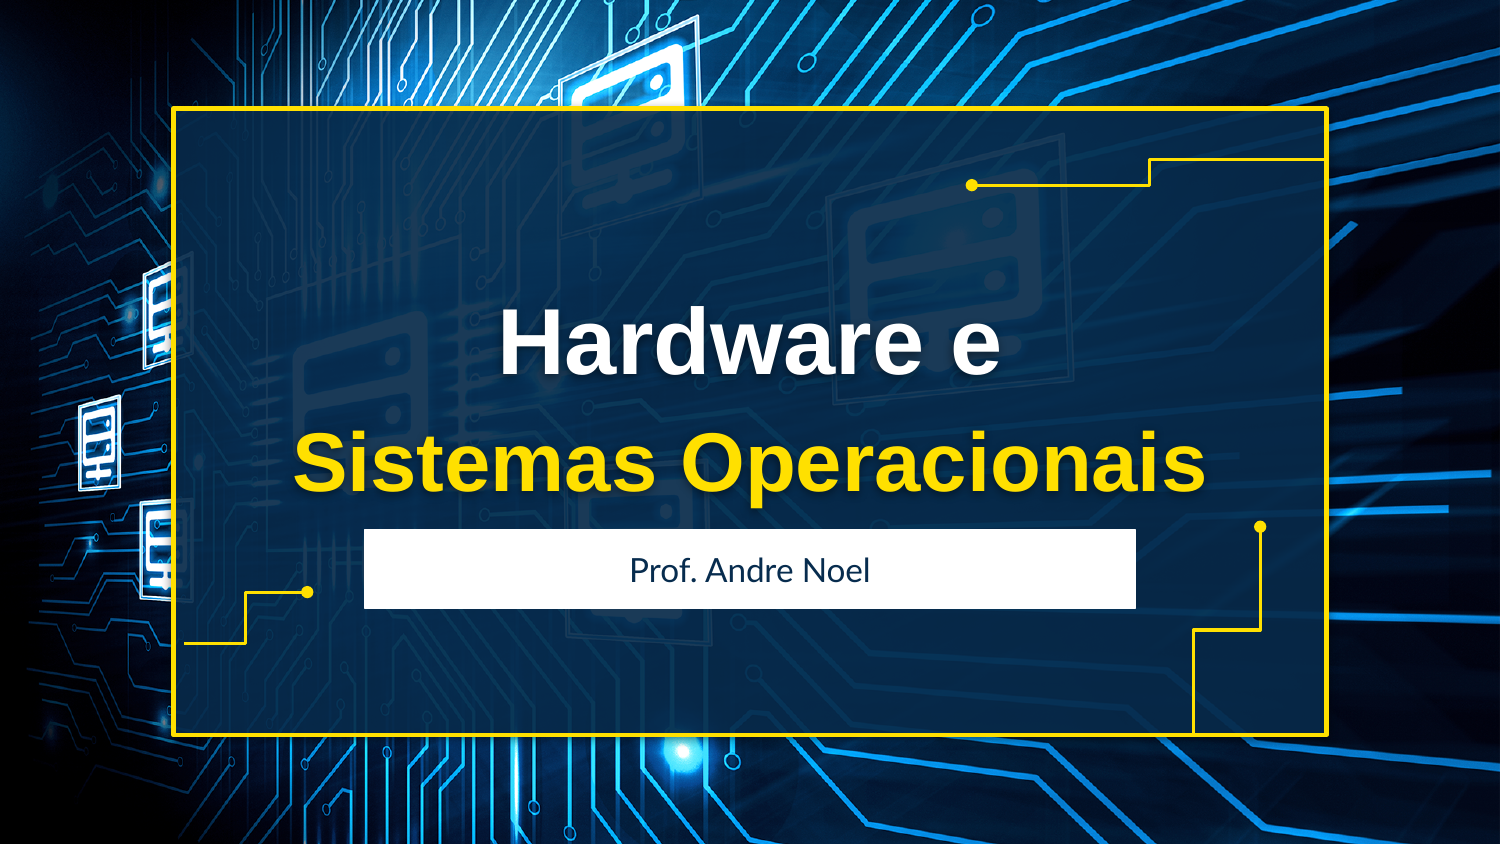

# Hardware e Sistemas Operacionais
Prof. Andre Noel